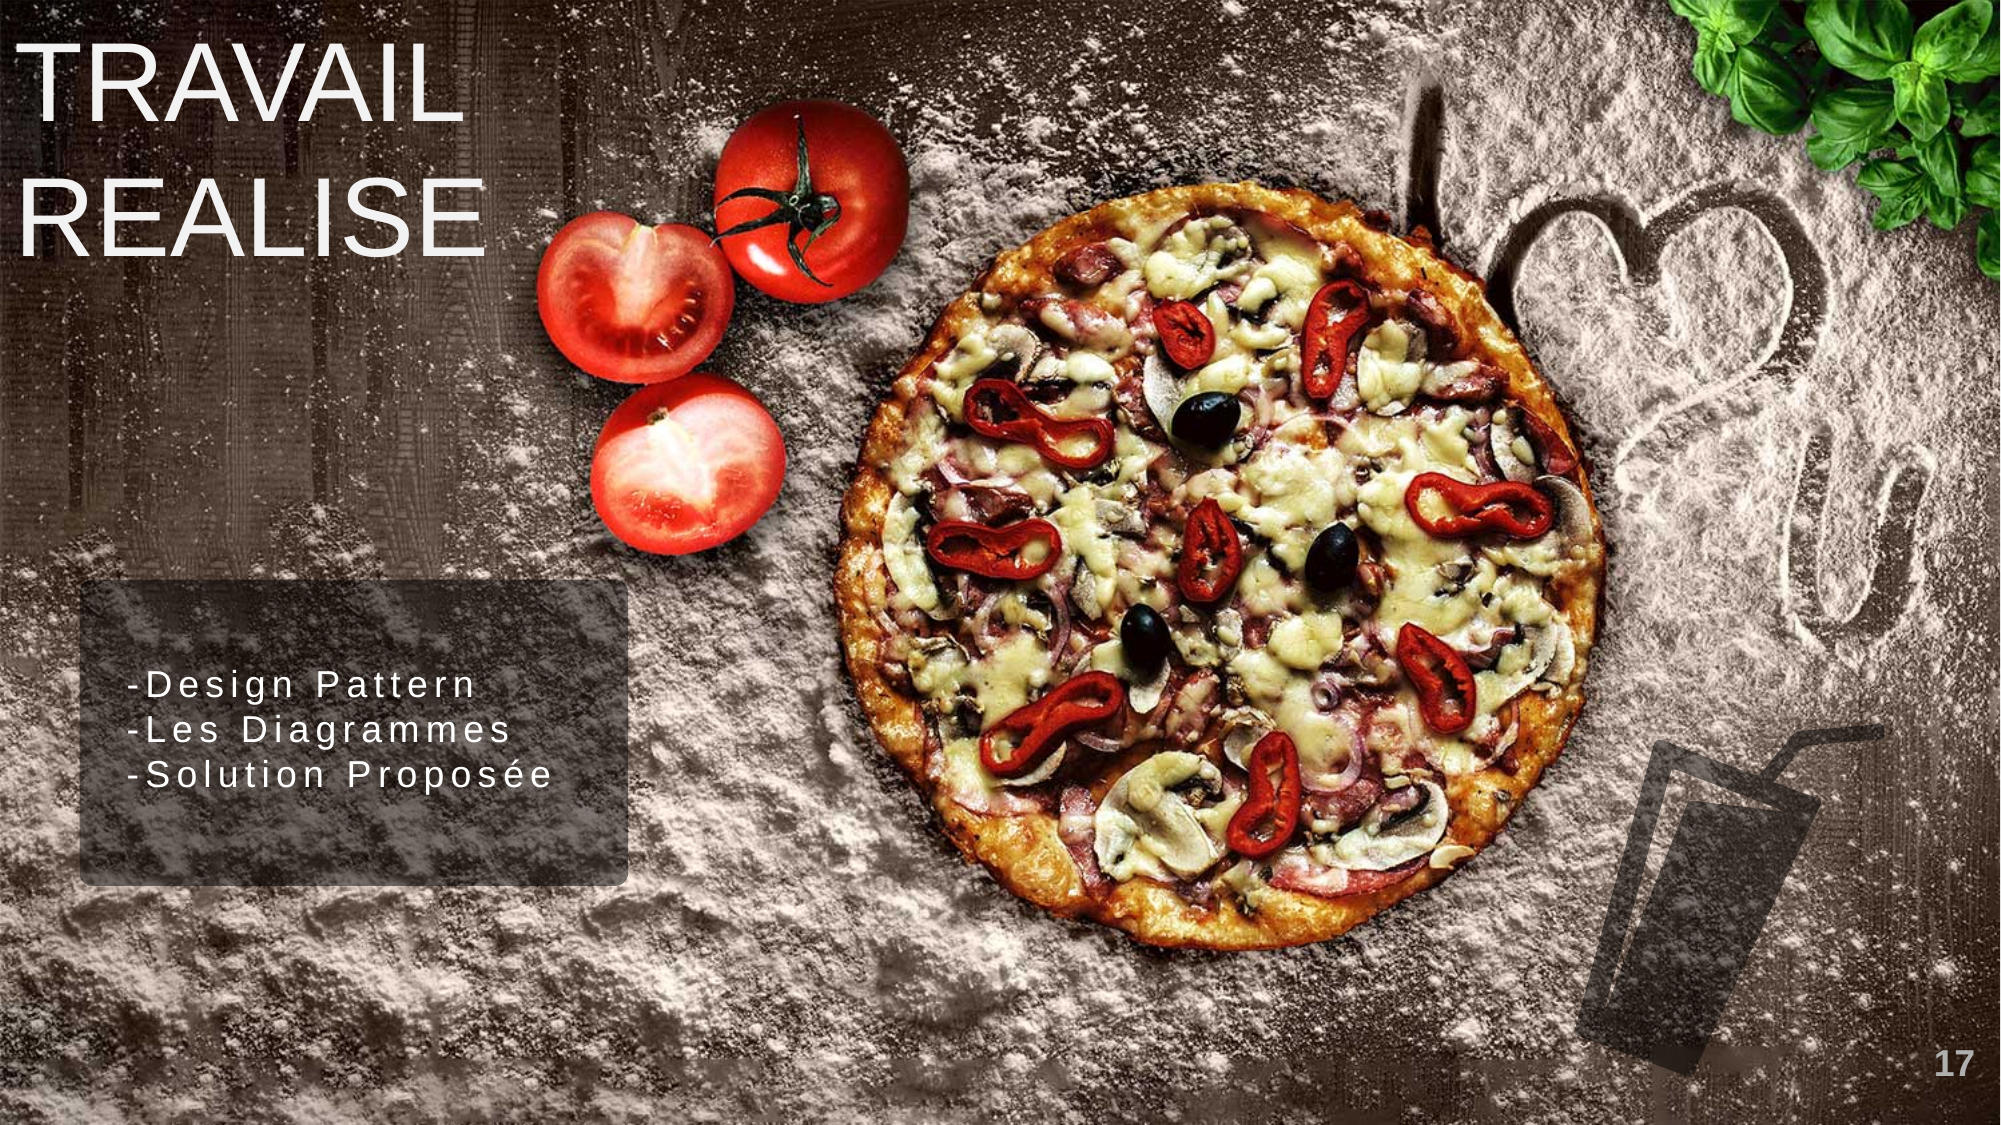

TRAVAIL REALISE

-Design Pattern
-Les Diagrammes
-Solution Proposée

17